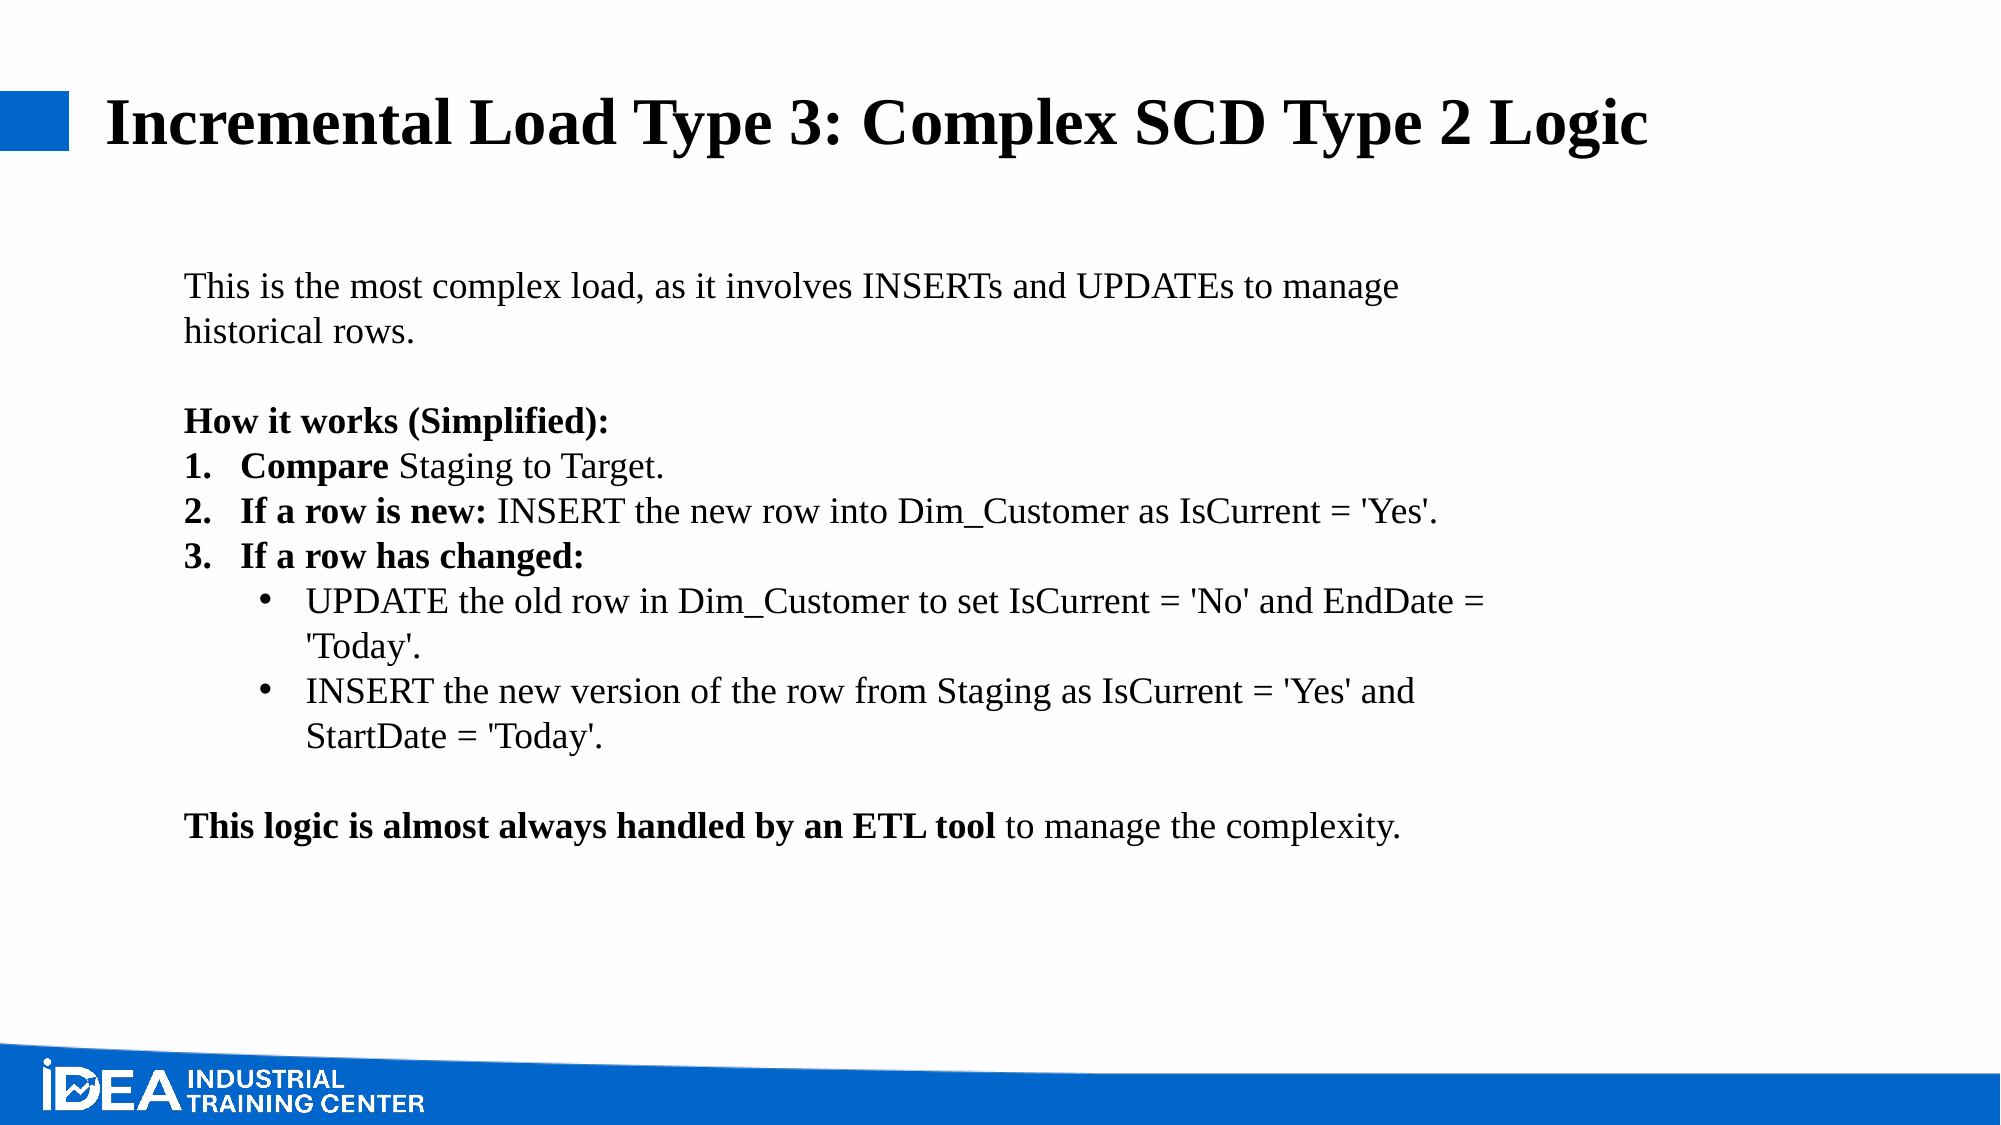

# Incremental Load Type 3: Complex SCD Type 2 Logic
This is the most complex load, as it involves INSERTs and UPDATEs to manage historical rows.

How it works (Simplified):
Compare Staging to Target.
If a row is new: INSERT the new row into Dim_Customer as IsCurrent = 'Yes'.
If a row has changed:
UPDATE the old row in Dim_Customer to set IsCurrent = 'No' and EndDate = 'Today'.
INSERT the new version of the row from Staging as IsCurrent = 'Yes' and StartDate = 'Today'.

This logic is almost always handled by an ETL tool to manage the complexity.